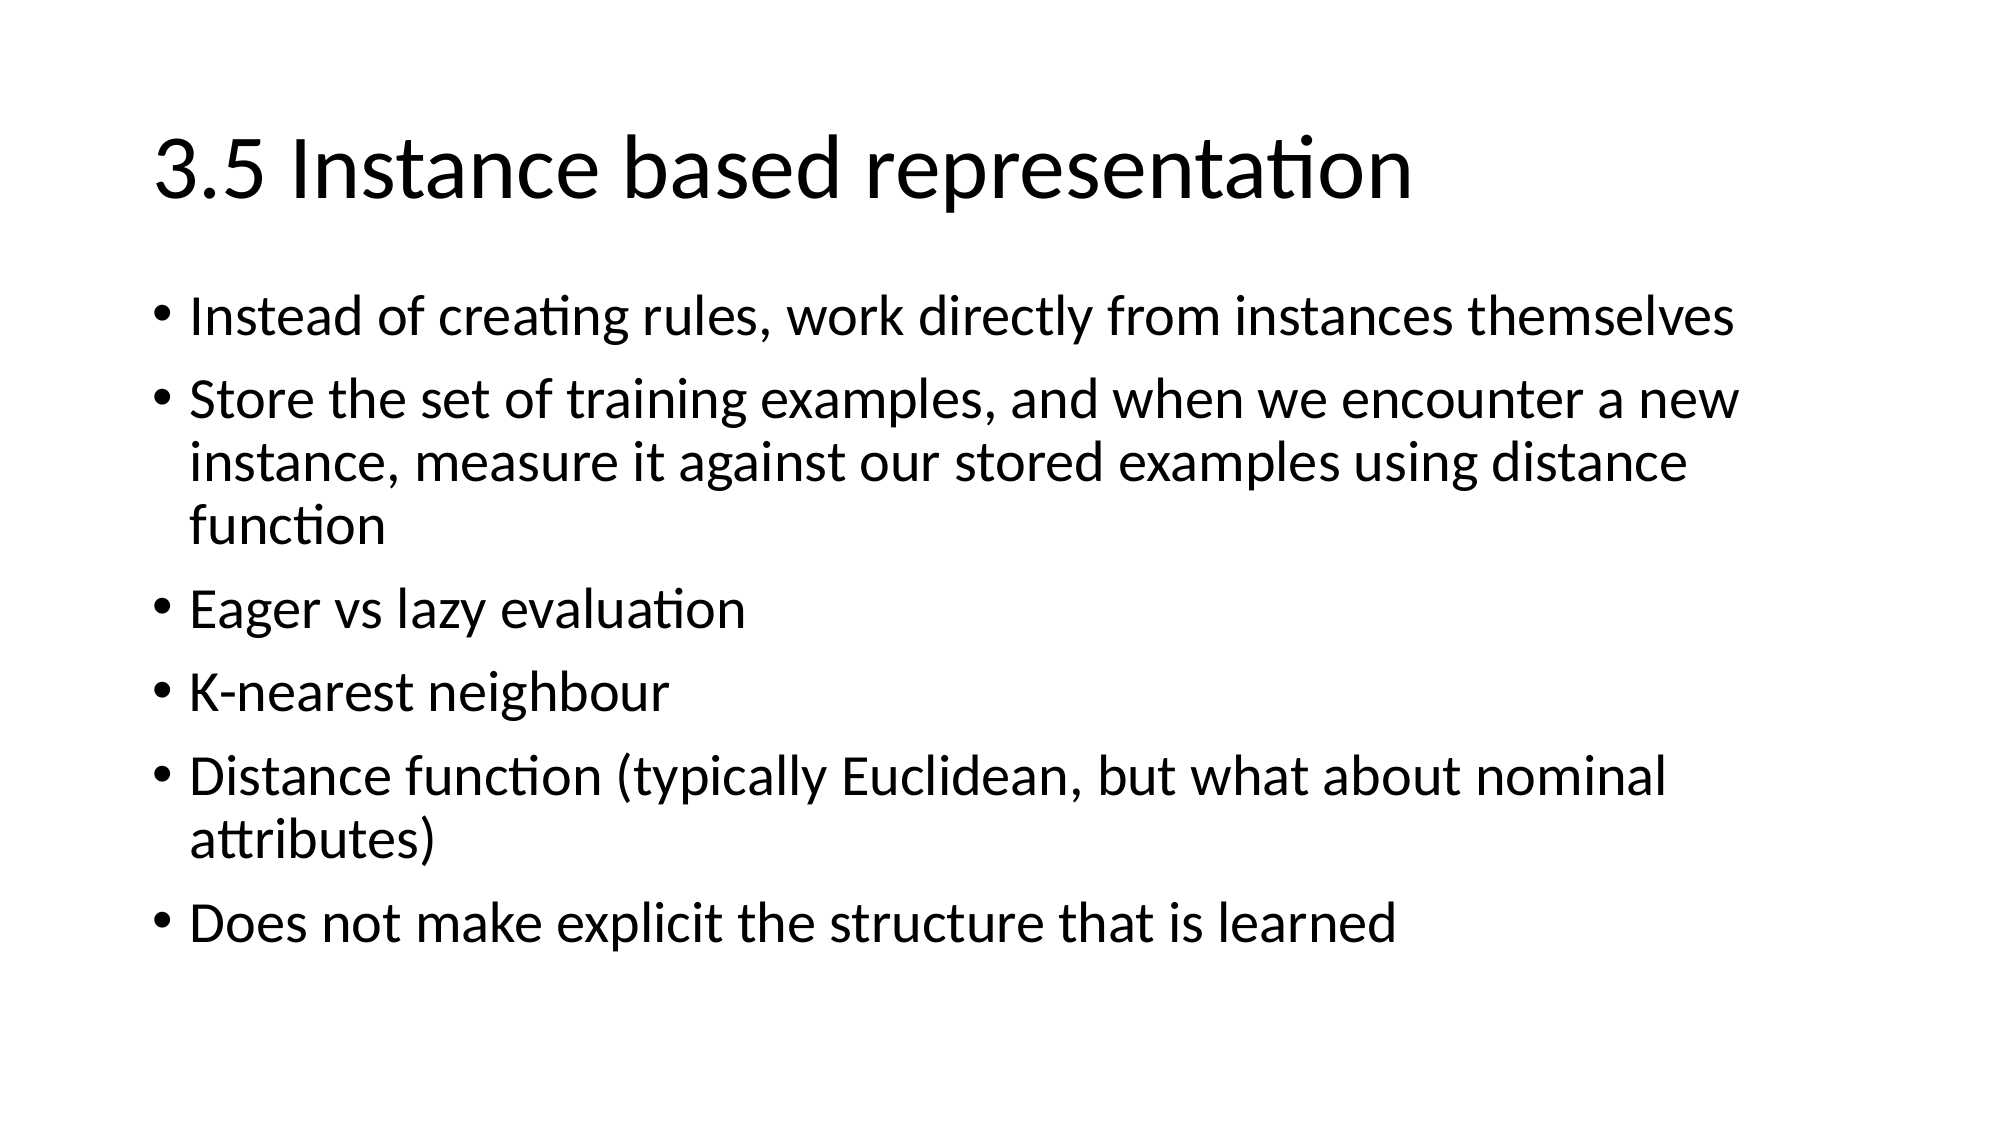

# 3.5 Instance based representation
Instead of creating rules, work directly from instances themselves
Store the set of training examples, and when we encounter a new instance, measure it against our stored examples using distance function
Eager vs lazy evaluation
K-nearest neighbour
Distance function (typically Euclidean, but what about nominal attributes)
Does not make explicit the structure that is learned